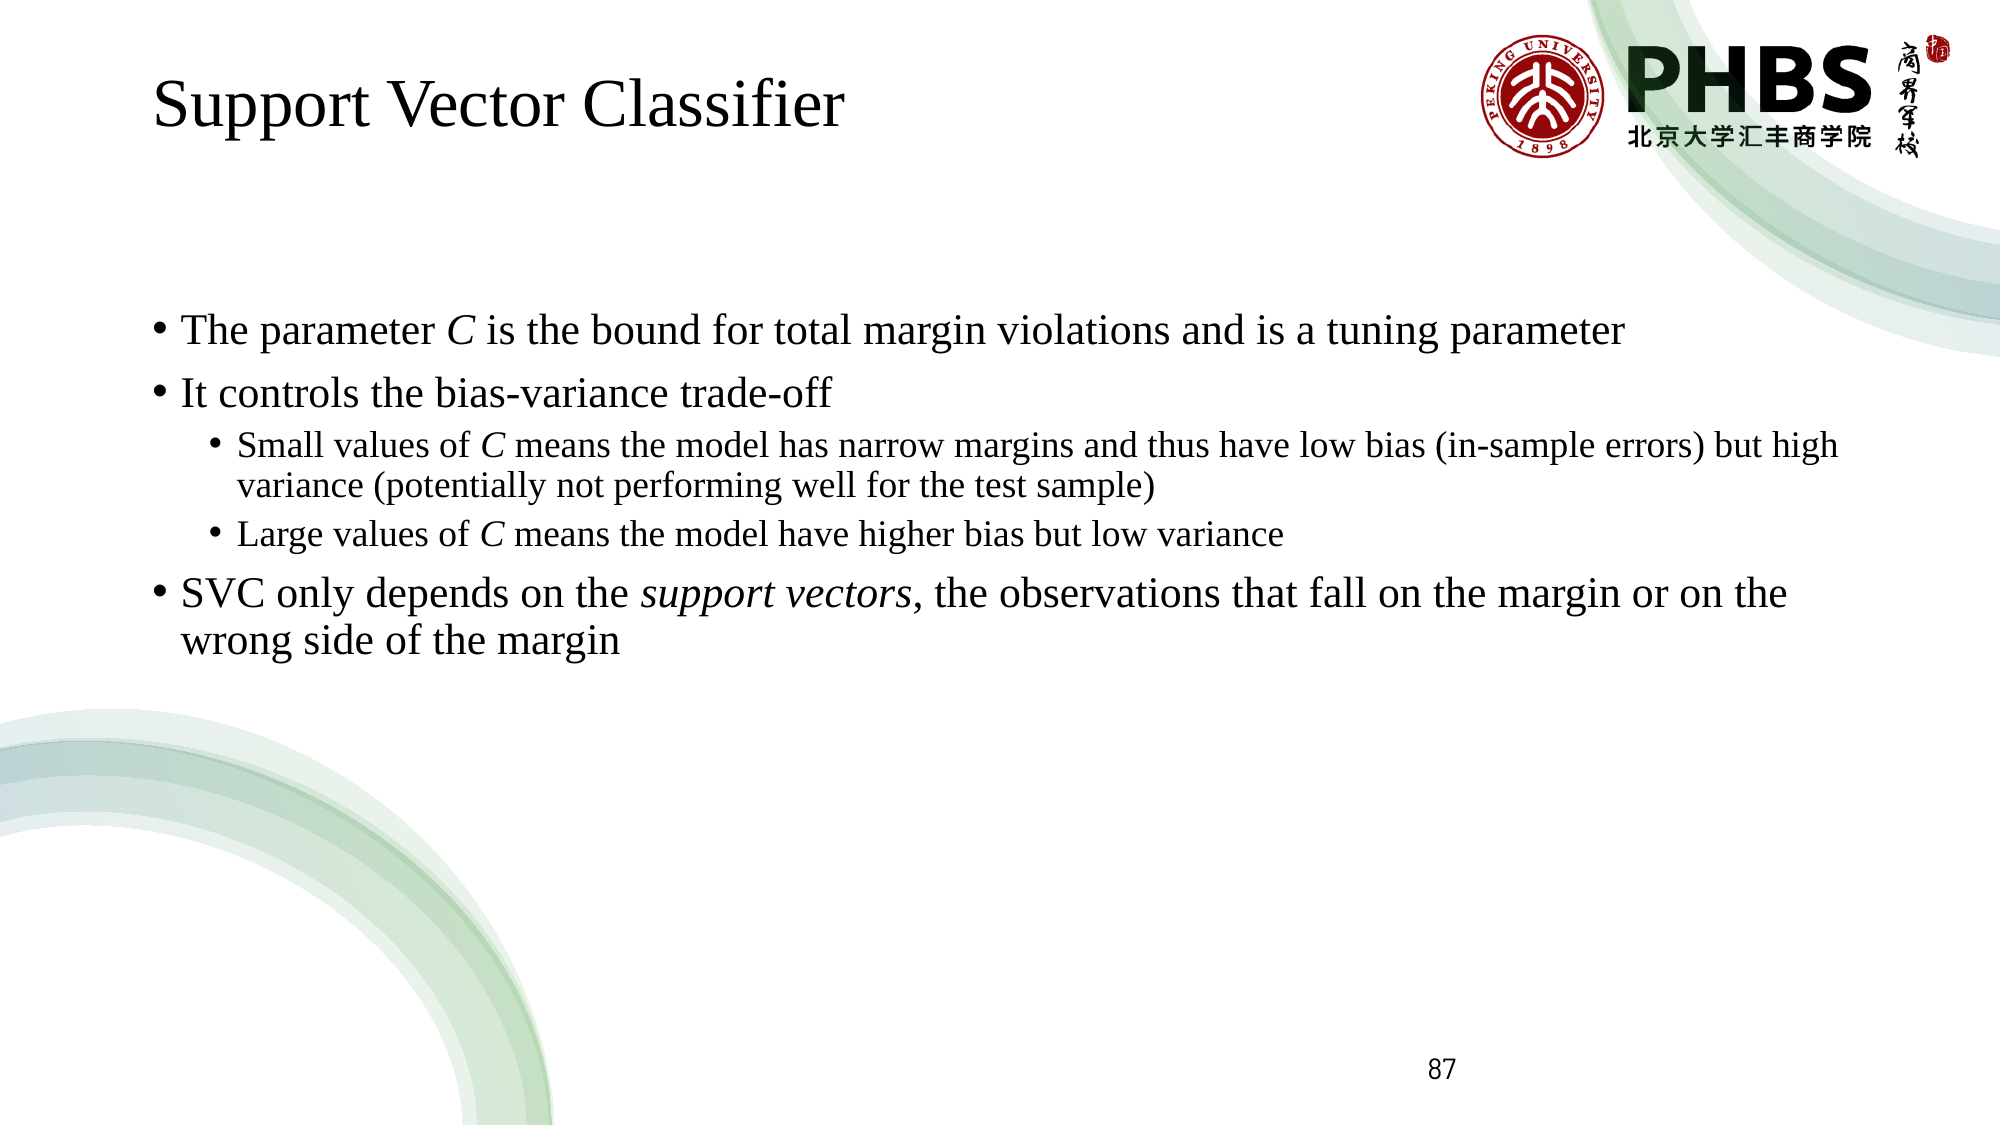

# Support Vector Classifier
The parameter C is the bound for total margin violations and is a tuning parameter
It controls the bias-variance trade-off
Small values of C means the model has narrow margins and thus have low bias (in-sample errors) but high variance (potentially not performing well for the test sample)
Large values of C means the model have higher bias but low variance
SVC only depends on the support vectors, the observations that fall on the margin or on the wrong side of the margin
87